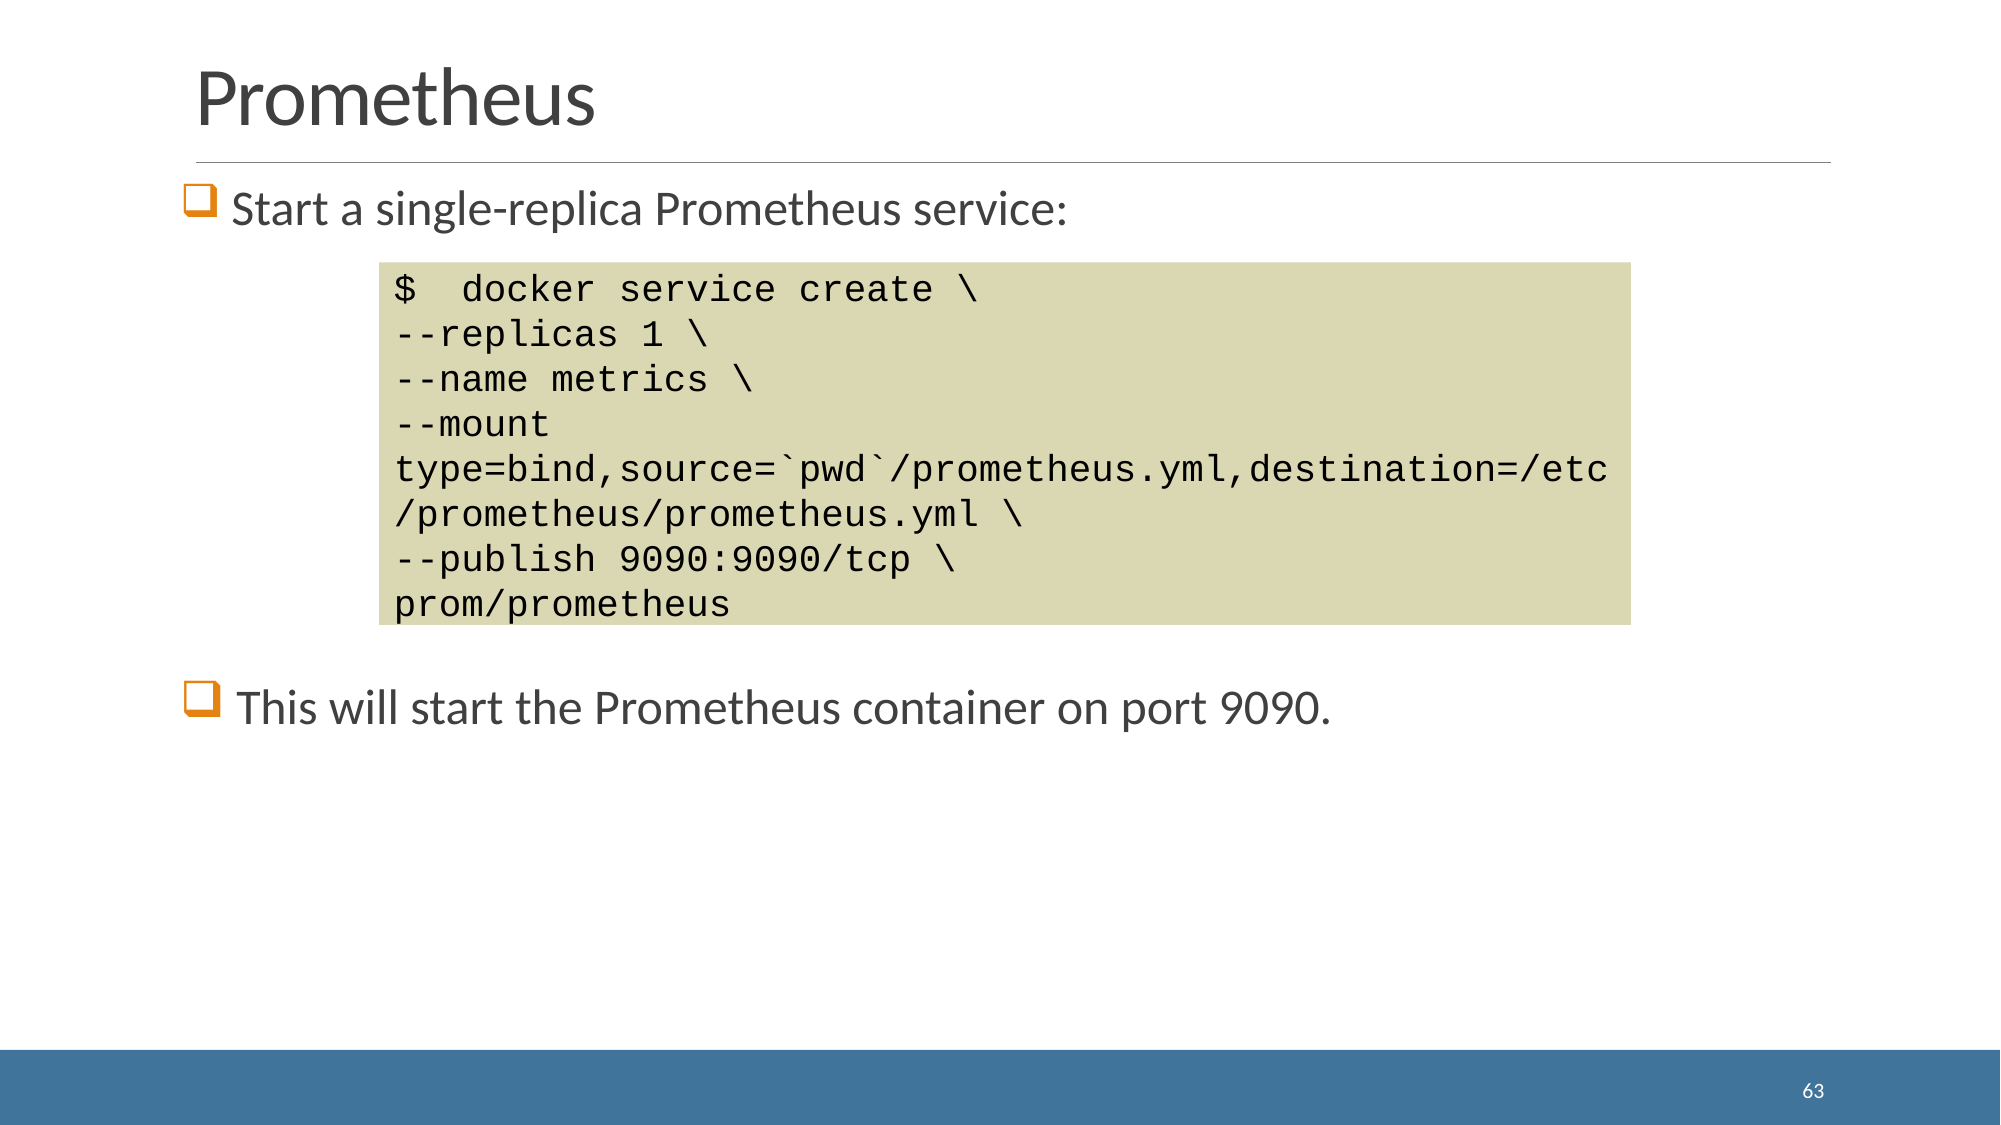

# Prometheus
 Start a single-replica Prometheus service:

 This will start the Prometheus container on port 9090.

$  docker service create \
--replicas 1 \
--name metrics \
--mount type=bind,source=`pwd`/prometheus.yml,destination=/etc/prometheus/prometheus.yml \
--publish 9090:9090/tcp \
prom/prometheus

63